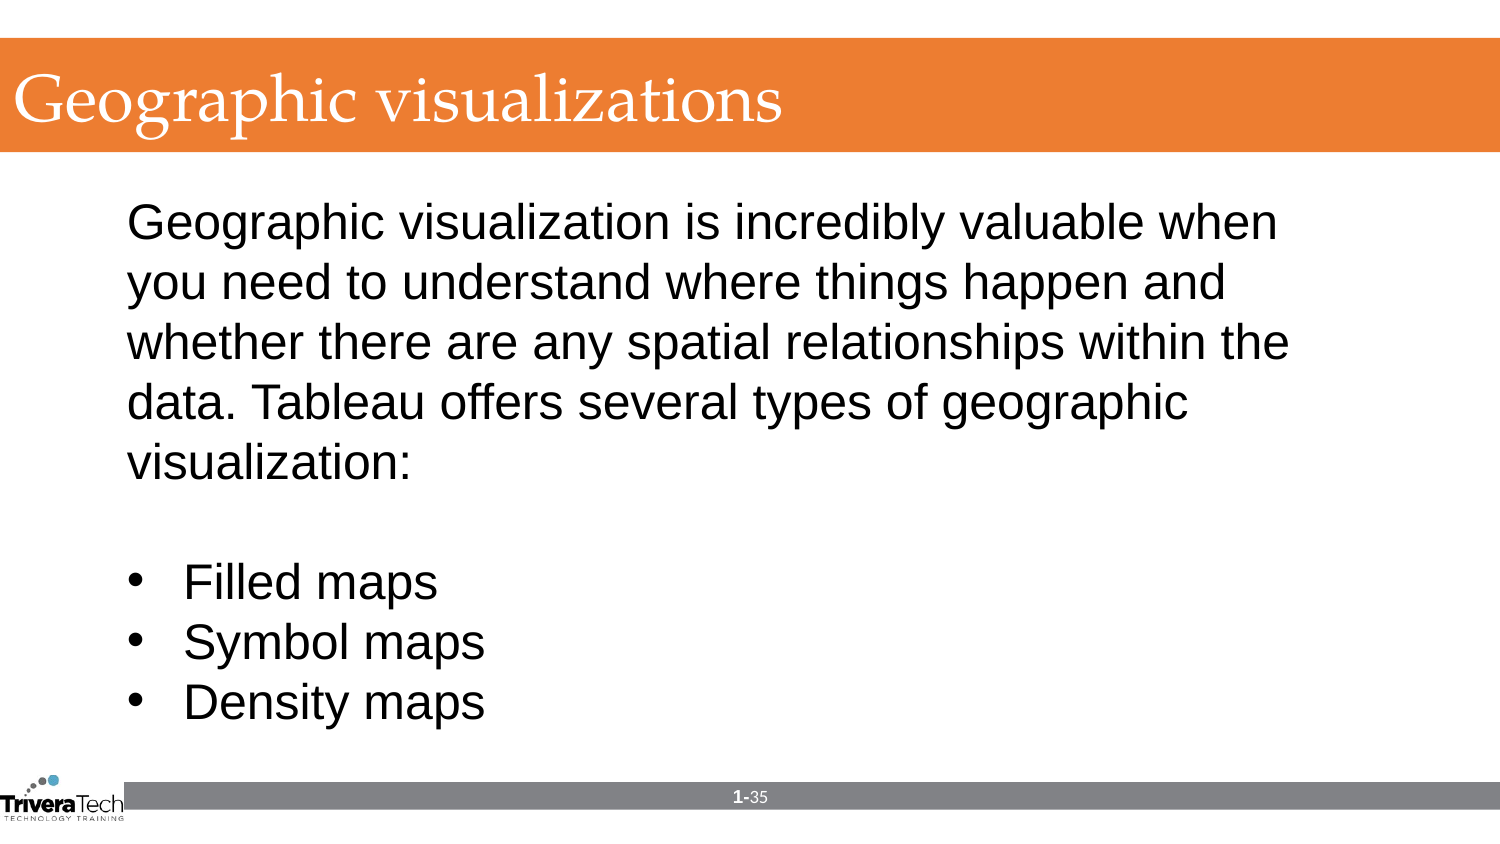

Geographic visualizations
Geographic visualization is incredibly valuable when you need to understand where things happen and whether there are any spatial relationships within the data. Tableau offers several types of geographic visualization:

Filled maps
Symbol maps
Density maps
1-35